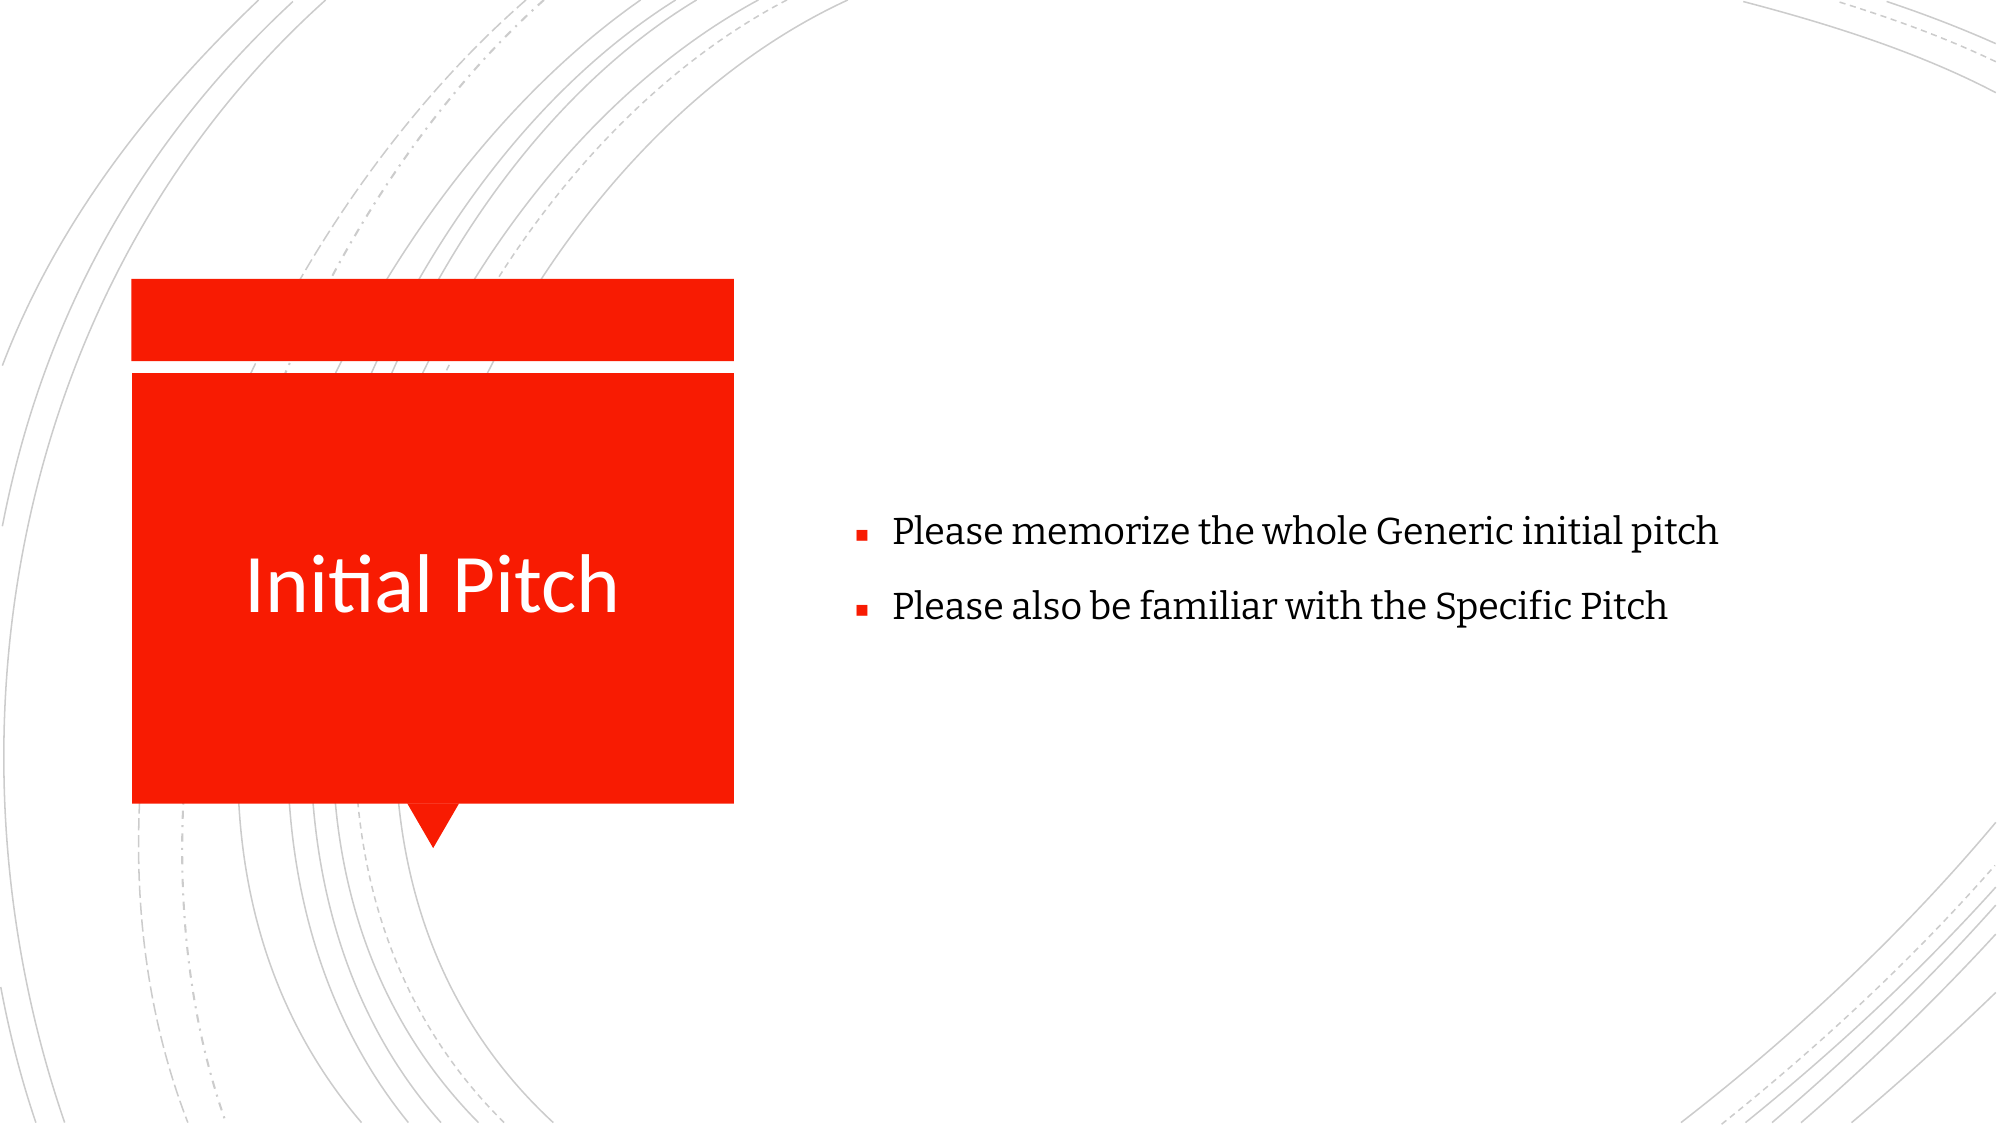

Please memorize the whole Generic initial pitch
Please also be familiar with the Specific Pitch
# Initial Pitch